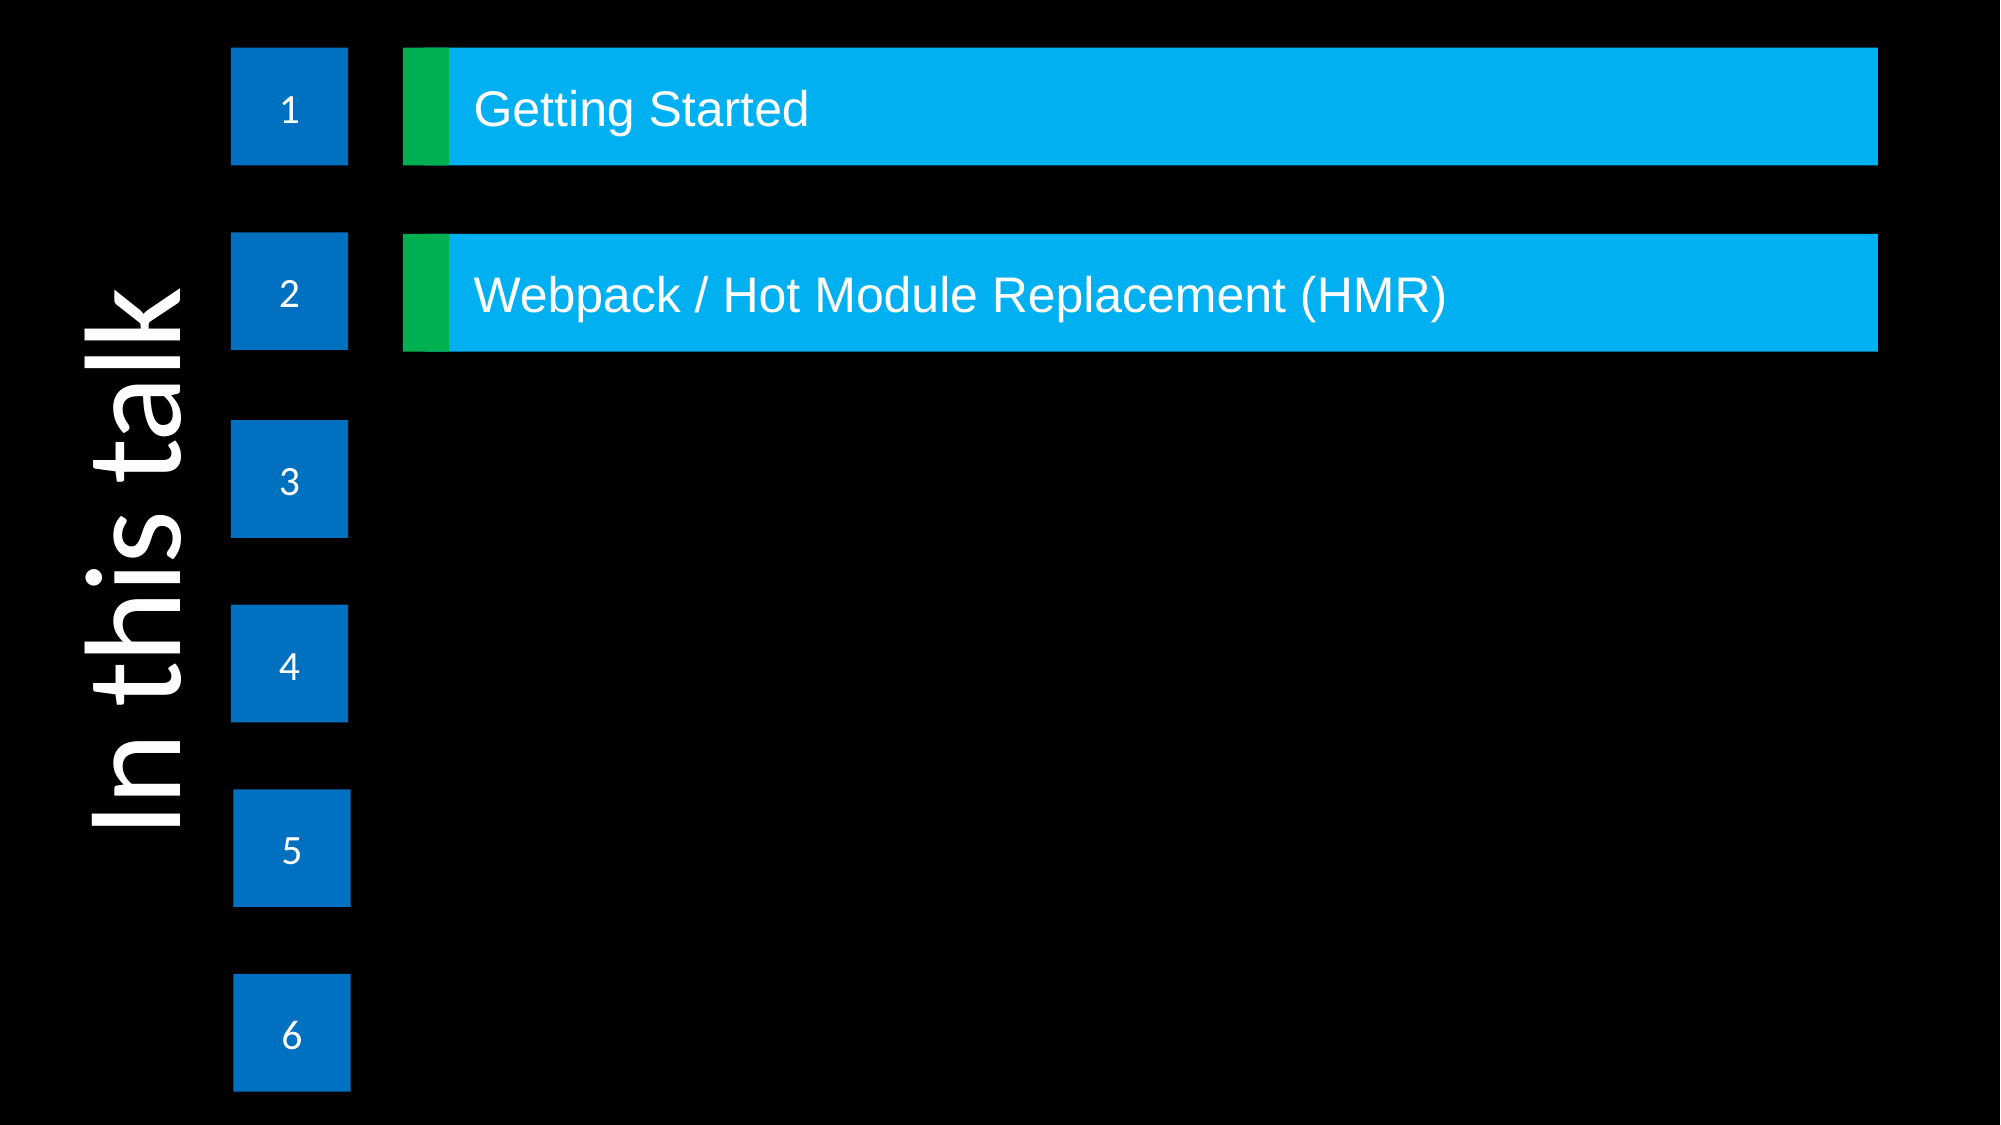

1

Getting Started
2

Webpack / Hot Module Replacement (HMR)
Prerendering
3
# In this talk
Debugging
4
Tests
5
Inside Webpack
6